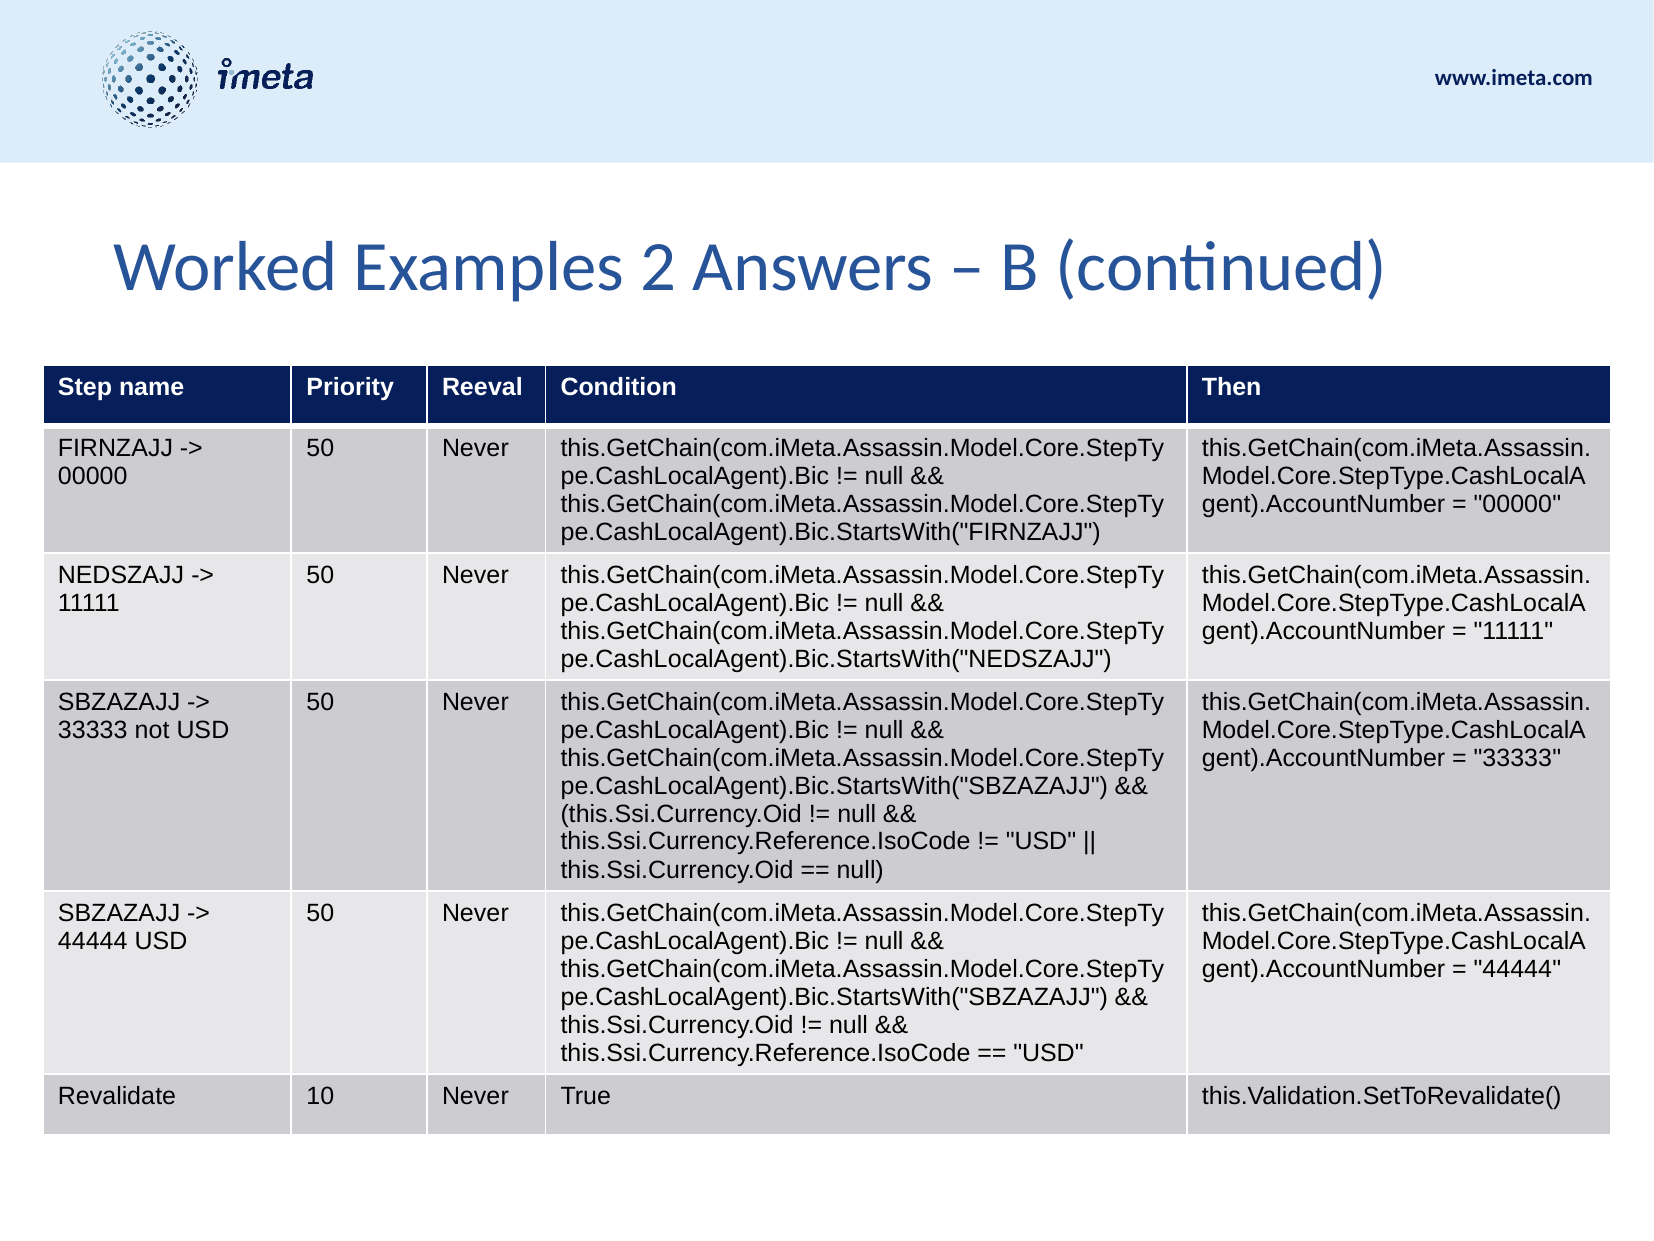

# Worked Examples 2 Answers – B (continued)
| Step name | Priority | Reeval | Condition | Then |
| --- | --- | --- | --- | --- |
| FIRNZAJJ -> 00000 | 50 | Never | this.GetChain(com.iMeta.Assassin.Model.Core.StepType.CashLocalAgent).Bic != null && this.GetChain(com.iMeta.Assassin.Model.Core.StepType.CashLocalAgent).Bic.StartsWith("FIRNZAJJ") | this.GetChain(com.iMeta.Assassin.Model.Core.StepType.CashLocalAgent).AccountNumber = "00000" |
| NEDSZAJJ -> 11111 | 50 | Never | this.GetChain(com.iMeta.Assassin.Model.Core.StepType.CashLocalAgent).Bic != null && this.GetChain(com.iMeta.Assassin.Model.Core.StepType.CashLocalAgent).Bic.StartsWith("NEDSZAJJ") | this.GetChain(com.iMeta.Assassin.Model.Core.StepType.CashLocalAgent).AccountNumber = "11111" |
| SBZAZAJJ -> 33333 not USD | 50 | Never | this.GetChain(com.iMeta.Assassin.Model.Core.StepType.CashLocalAgent).Bic != null && this.GetChain(com.iMeta.Assassin.Model.Core.StepType.CashLocalAgent).Bic.StartsWith("SBZAZAJJ") && (this.Ssi.Currency.Oid != null && this.Ssi.Currency.Reference.IsoCode != "USD" || this.Ssi.Currency.Oid == null) | this.GetChain(com.iMeta.Assassin.Model.Core.StepType.CashLocalAgent).AccountNumber = "33333" |
| SBZAZAJJ -> 44444 USD | 50 | Never | this.GetChain(com.iMeta.Assassin.Model.Core.StepType.CashLocalAgent).Bic != null && this.GetChain(com.iMeta.Assassin.Model.Core.StepType.CashLocalAgent).Bic.StartsWith("SBZAZAJJ") && this.Ssi.Currency.Oid != null && this.Ssi.Currency.Reference.IsoCode == "USD" | this.GetChain(com.iMeta.Assassin.Model.Core.StepType.CashLocalAgent).AccountNumber = "44444" |
| Revalidate | 10 | Never | True | this.Validation.SetToRevalidate() |